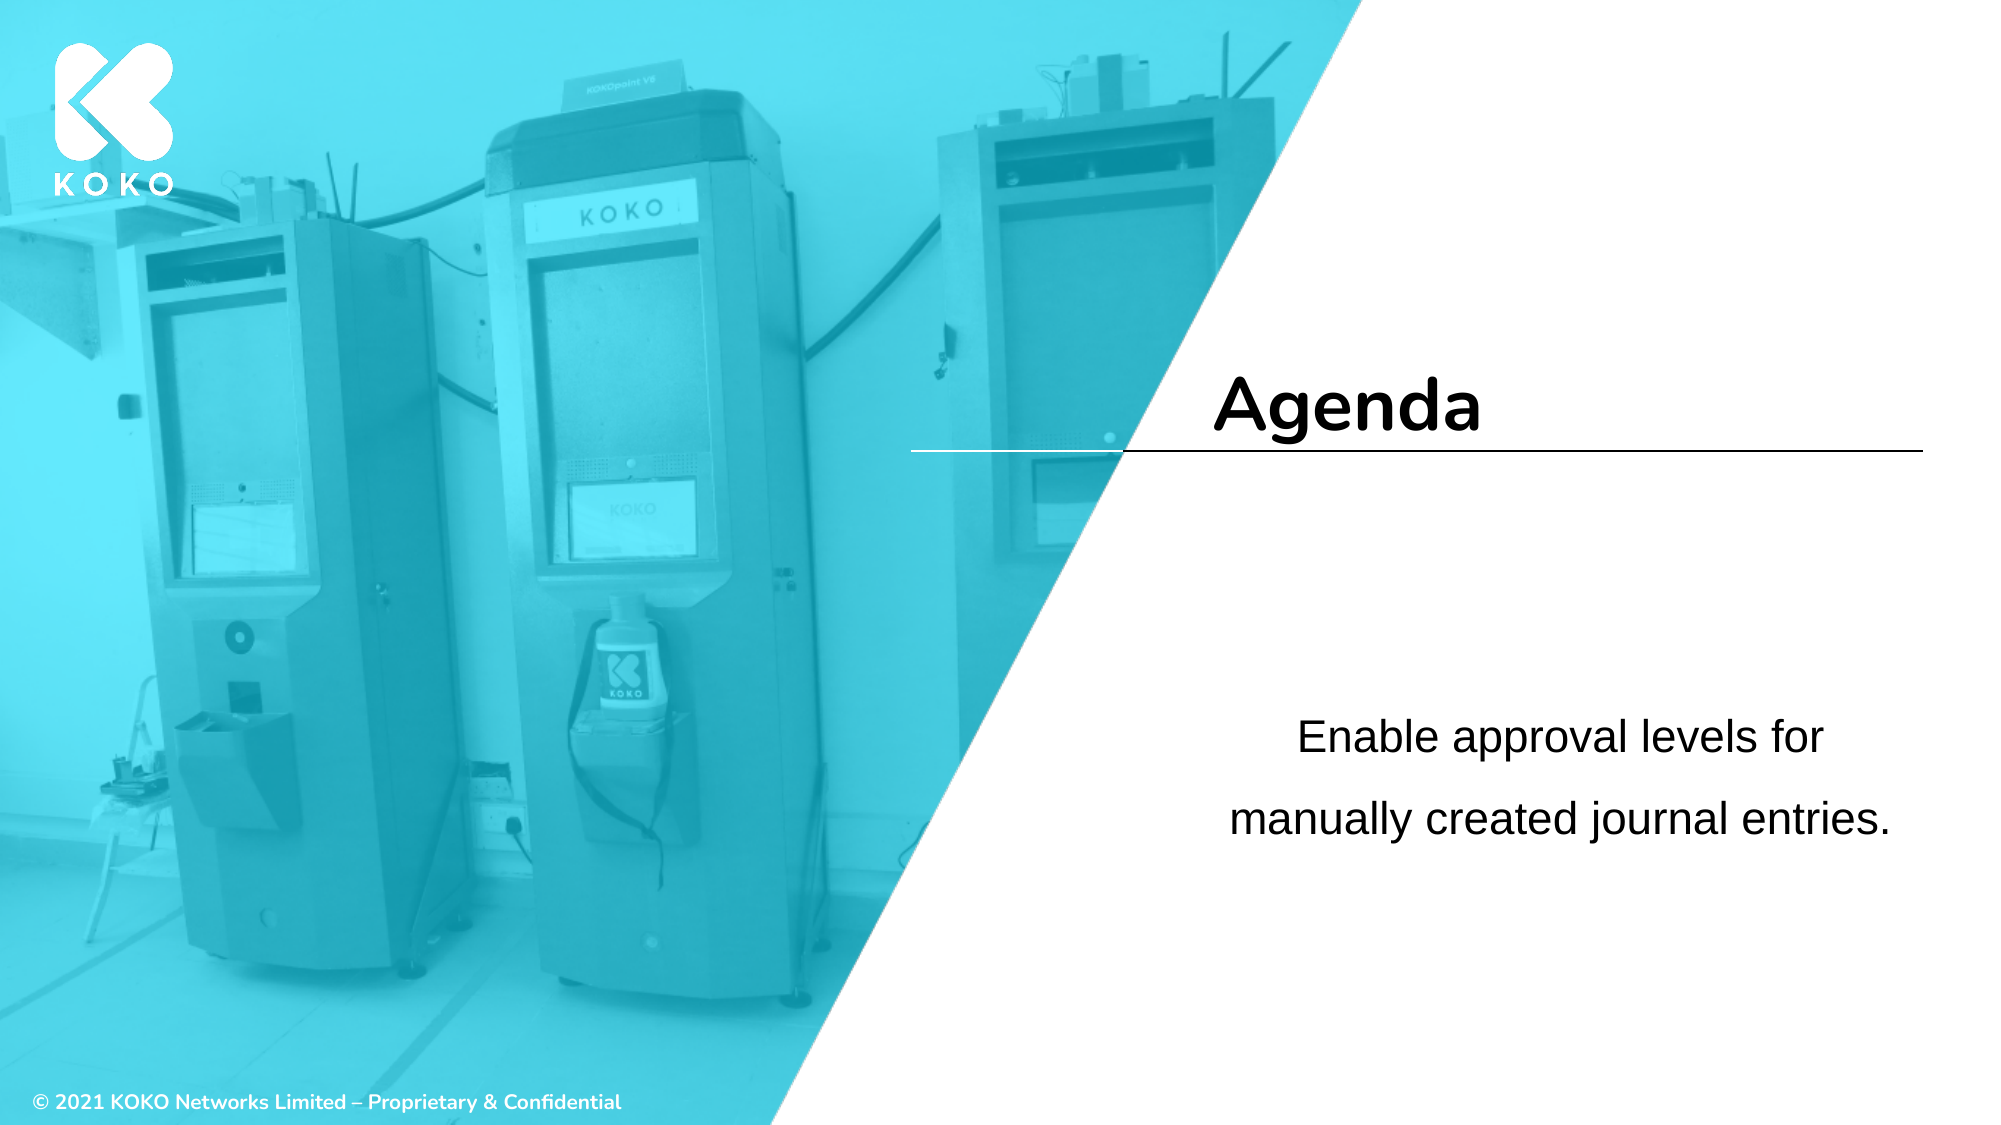

Enable approval levels for manually created journal entries.